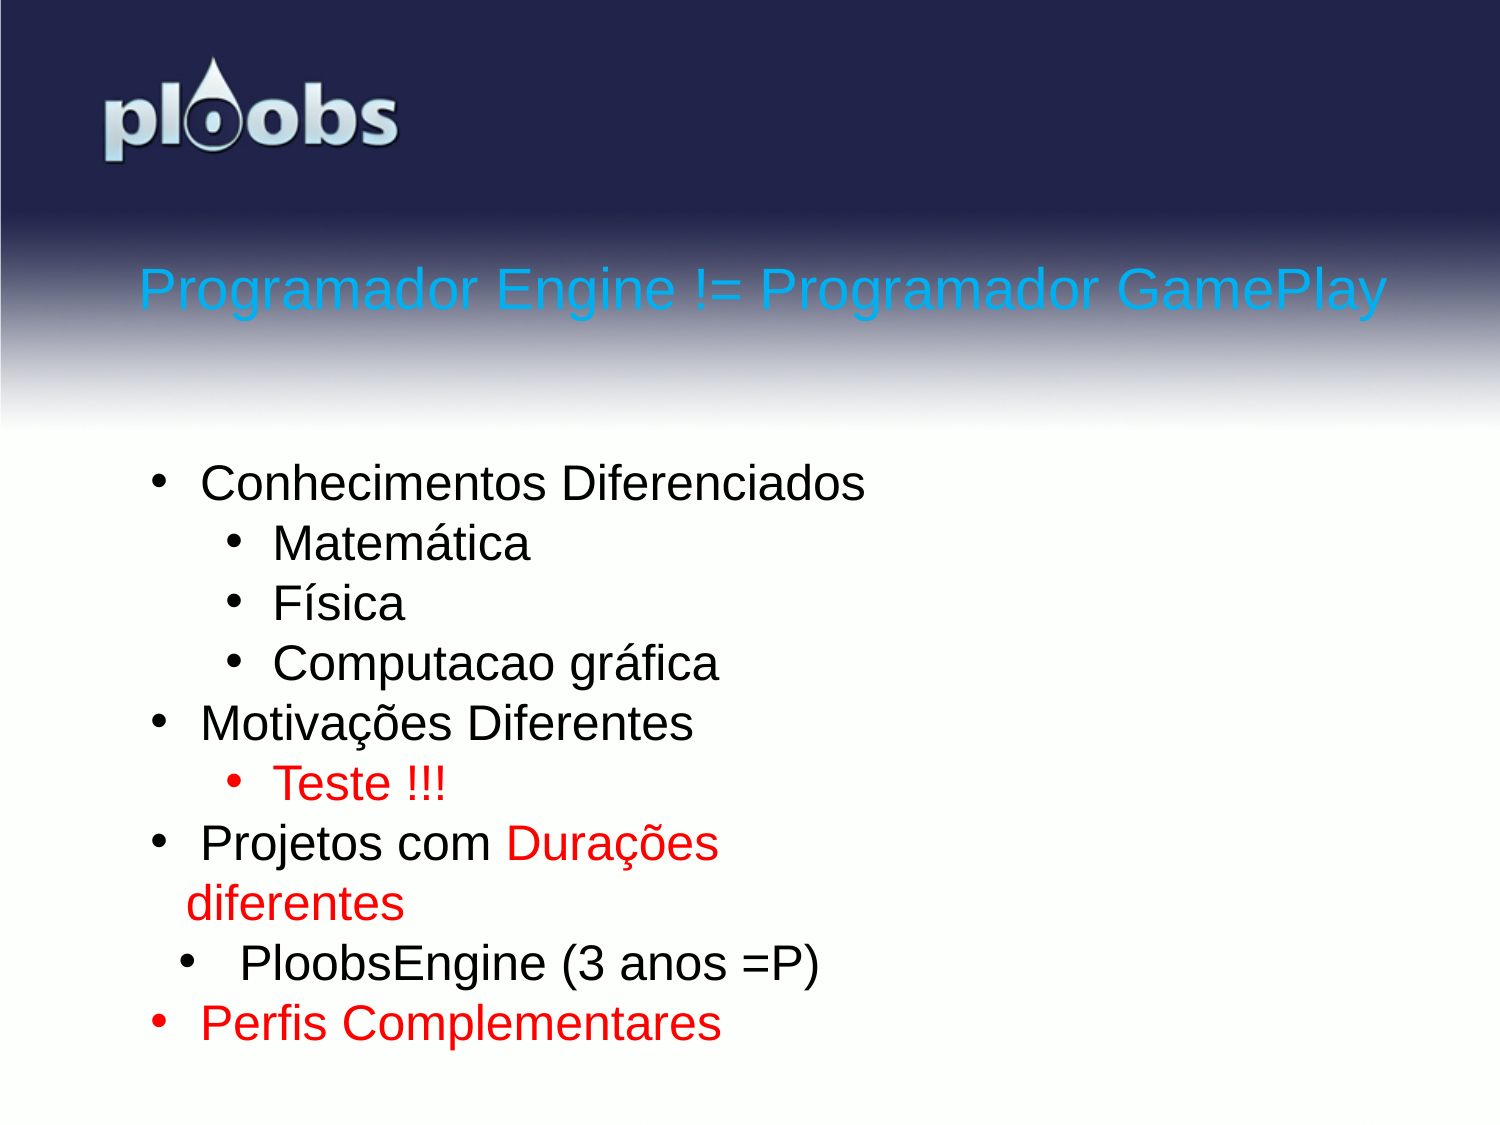

Programador Engine != Programador GamePlay

 Conhecimentos Diferenciados
Matemática
Física
Computacao gráfica
 Motivações Diferentes
Teste !!!
 Projetos com Durações diferentes
 PloobsEngine (3 anos =P)
 Perfis Complementares